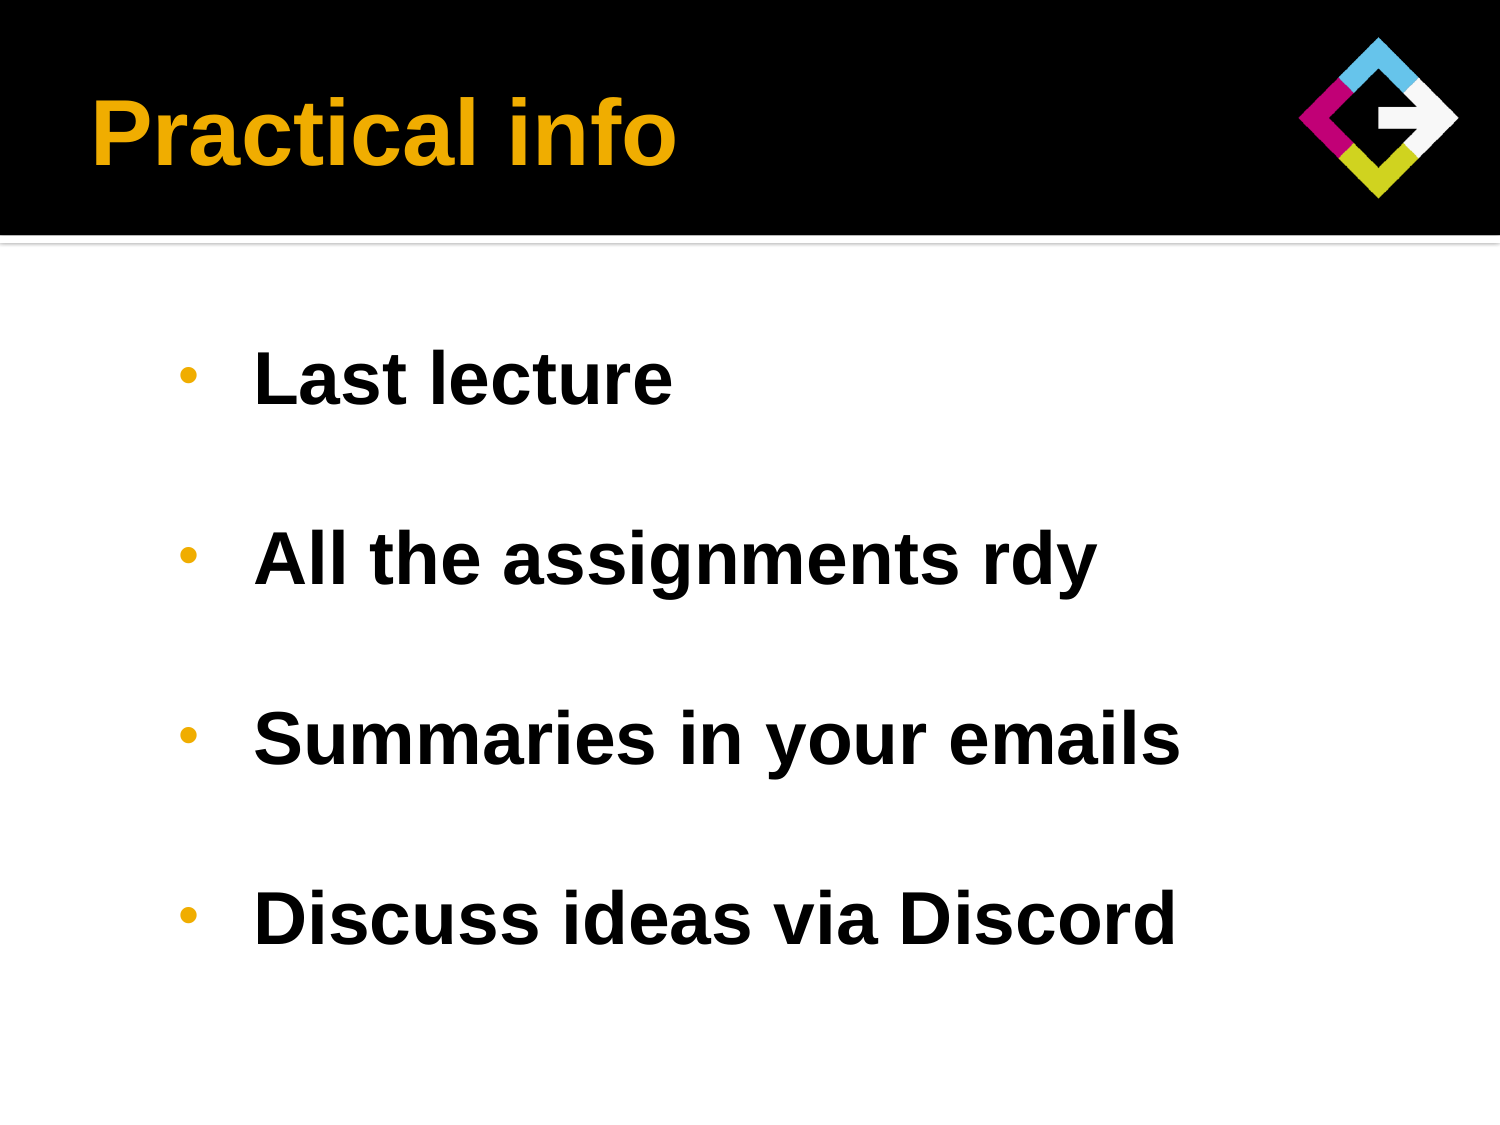

# Practical info
Last lecture

All the assignments rdy

Summaries in your emails

Discuss ideas via Discord